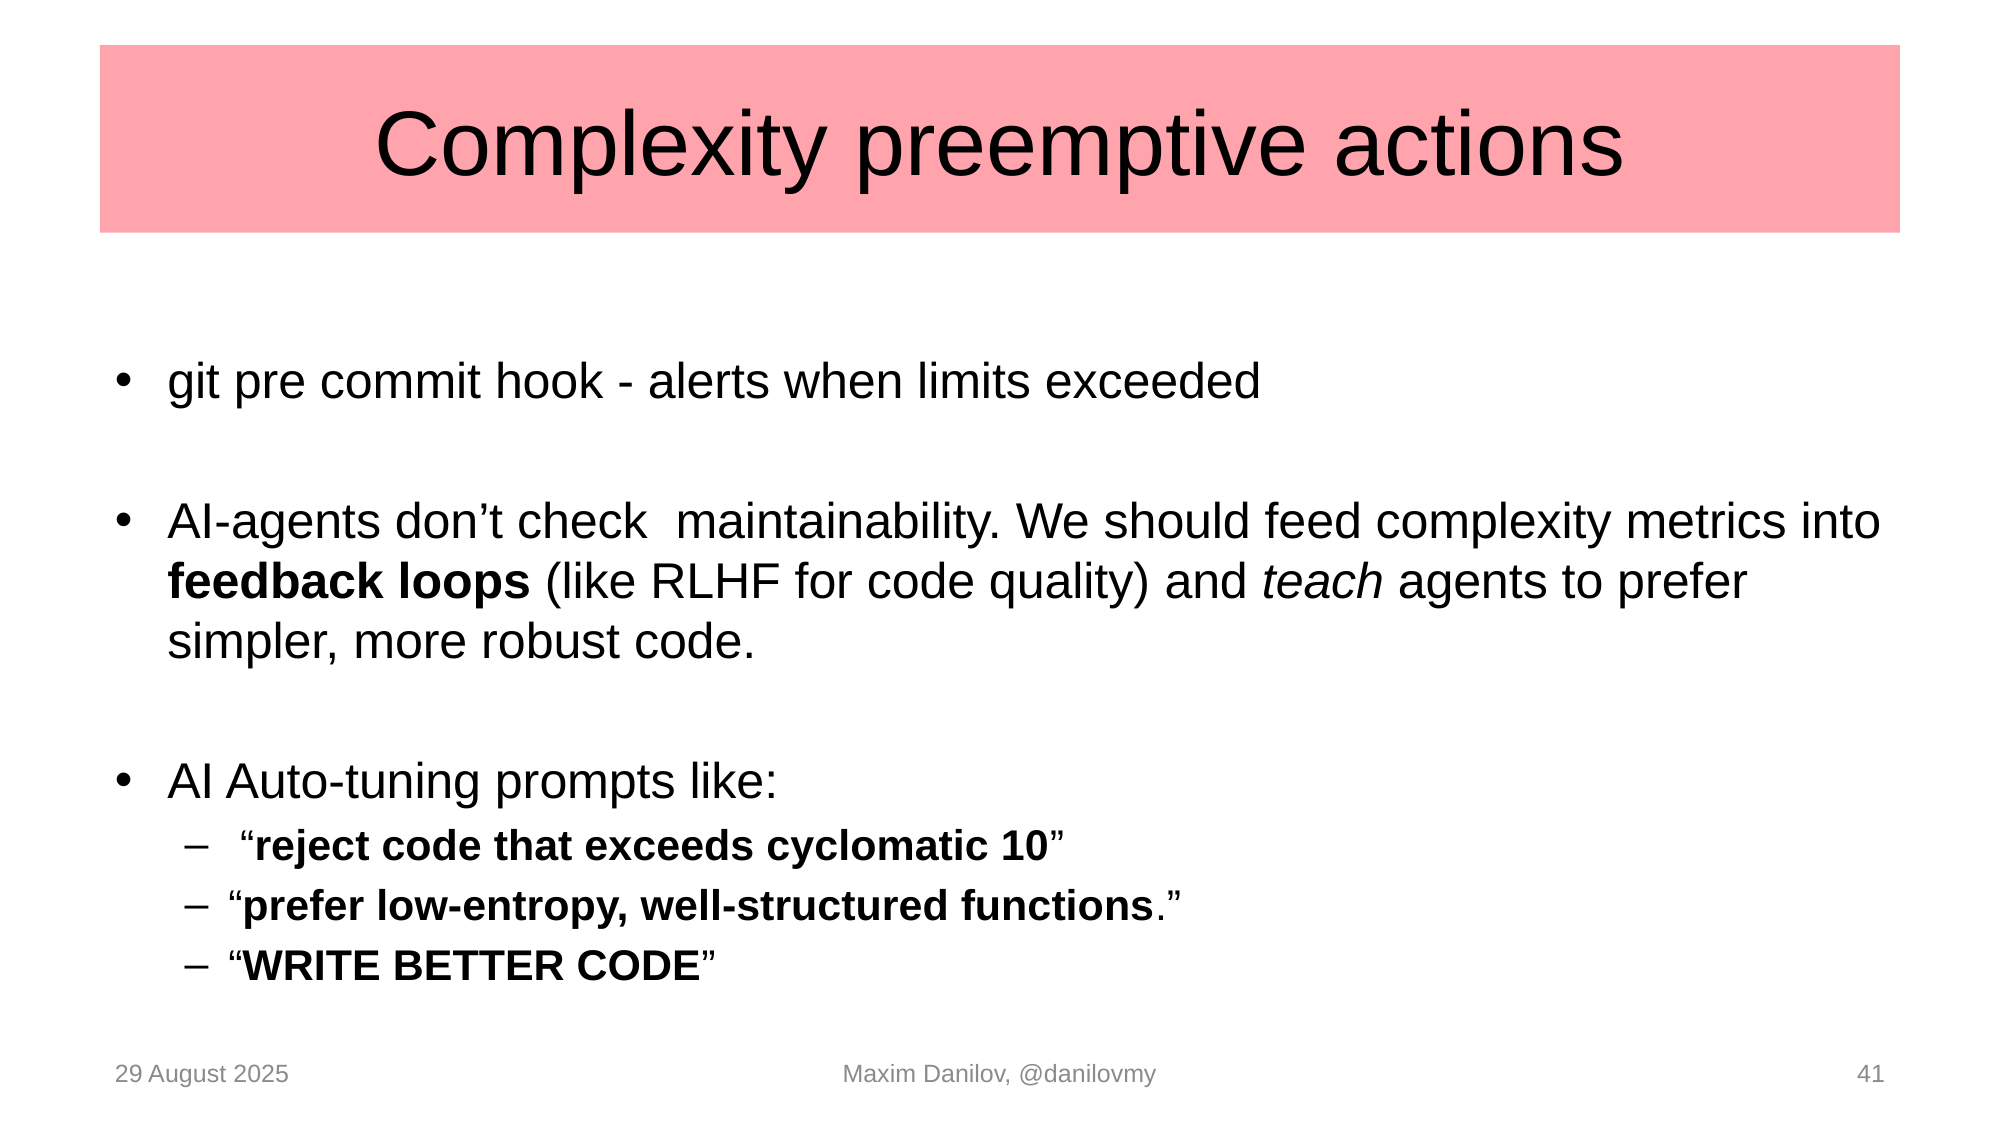

# Complexity preemptive actions

git pre commit hook - alerts when limits exceeded

AI-agents don’t check  maintainability. We should feed complexity metrics into feedback loops (like RLHF for code quality) and teach agents to prefer simpler, more robust code.

AI Auto-tuning prompts like:
 “reject code that exceeds cyclomatic 10”
“prefer low-entropy, well-structured functions.”
“WRITE BETTER CODE”

29 August 2025
Maxim Danilov, @danilovmy
41